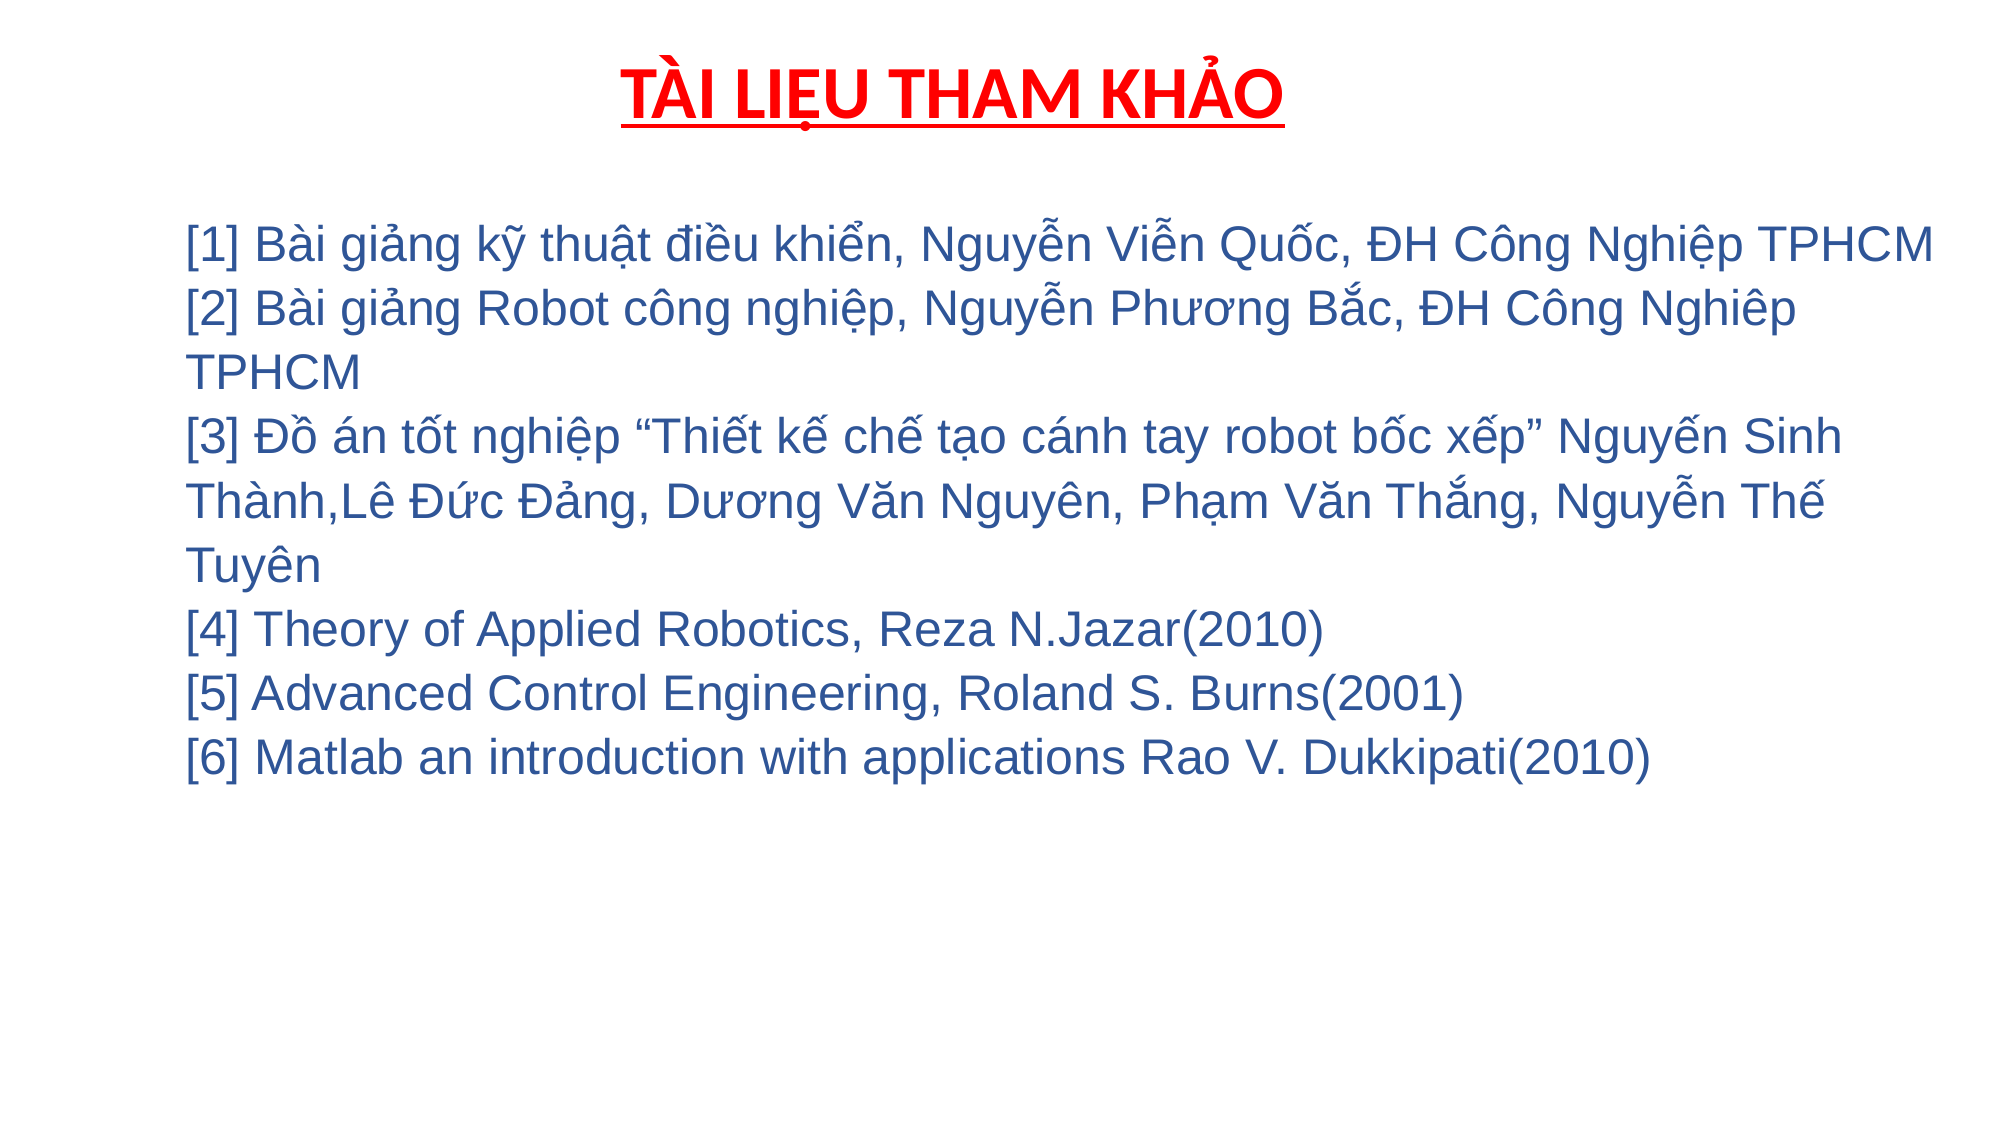

TÀI LIỆU THAM KHẢO
[1] Bài giảng kỹ thuật điều khiển, Nguyễn Viễn Quốc, ĐH Công Nghiệp TPHCM
[2] Bài giảng Robot công nghiệp, Nguyễn Phương Bắc, ĐH Công Nghiêp TPHCM
[3] Đồ án tốt nghiệp “Thiết kế chế tạo cánh tay robot bốc xếp” Nguyến Sinh Thành,Lê Đức Đảng, Dương Văn Nguyên, Phạm Văn Thắng, Nguyễn Thế Tuyên
[4] Theory of Applied Robotics, Reza N.Jazar(2010)
[5] Advanced Control Engineering, Roland S. Burns(2001)
[6] Matlab an introduction with applications Rao V. Dukkipati(2010)